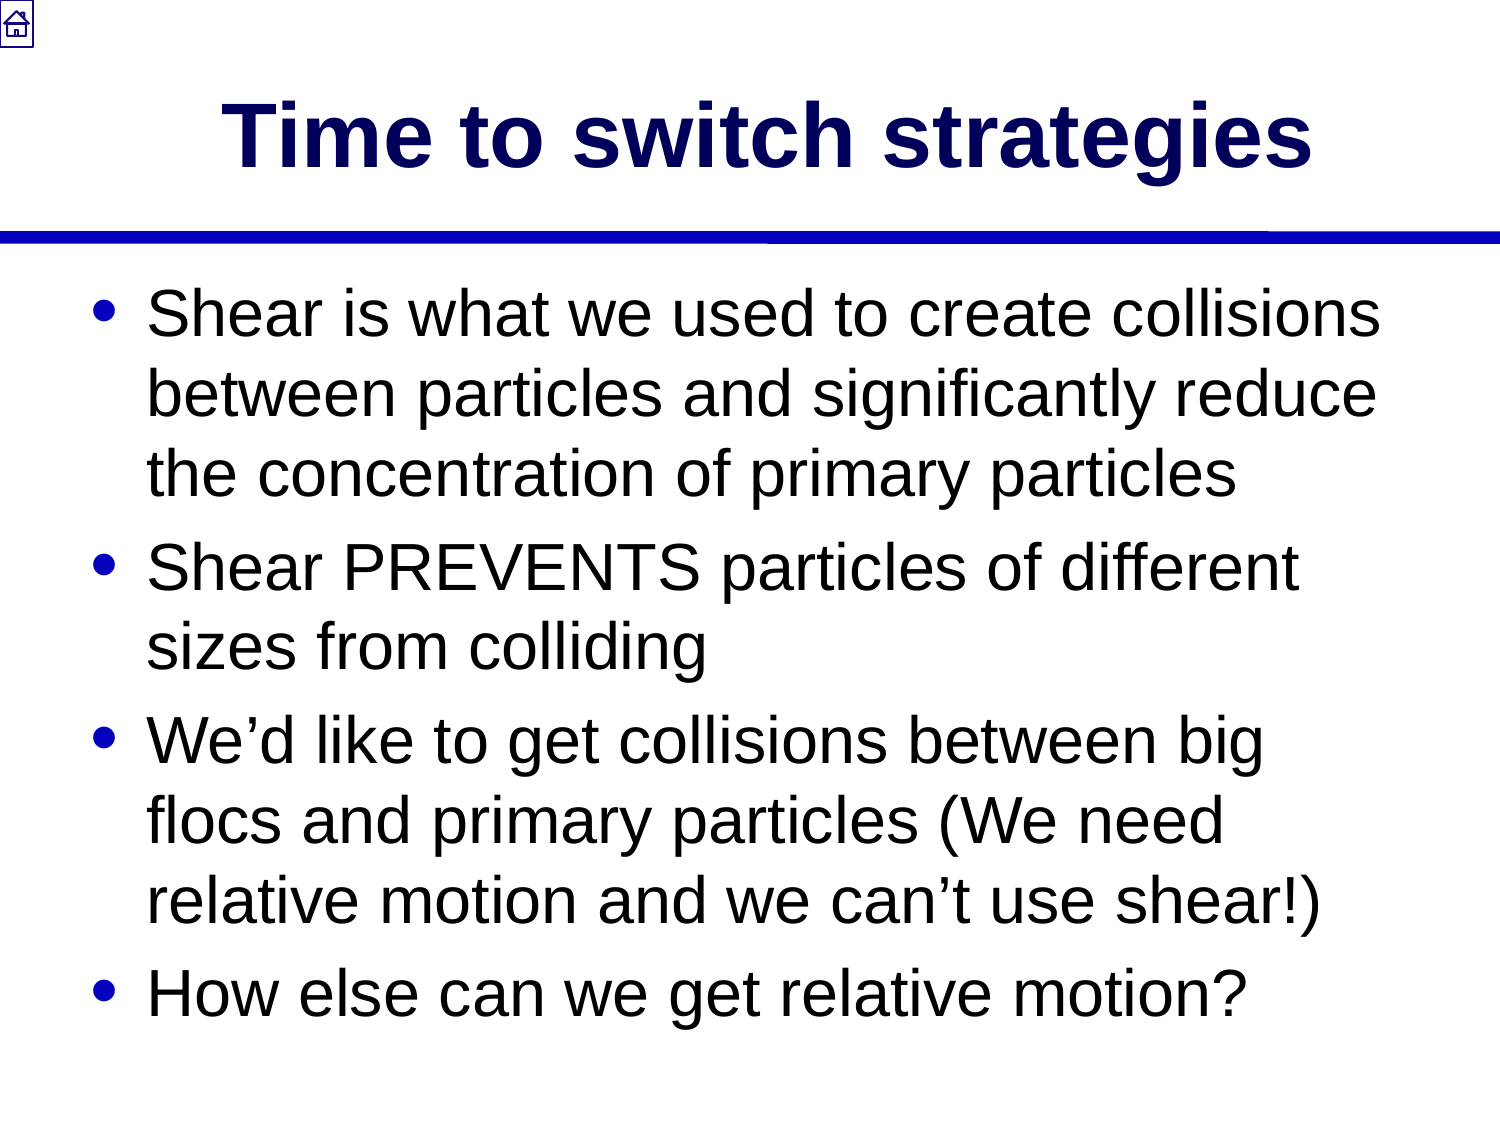

# Time to switch strategies
Shear is what we used to create collisions between particles and significantly reduce the concentration of primary particles
Shear PREVENTS particles of different sizes from colliding
We’d like to get collisions between big flocs and primary particles (We need relative motion and we can’t use shear!)
How else can we get relative motion?